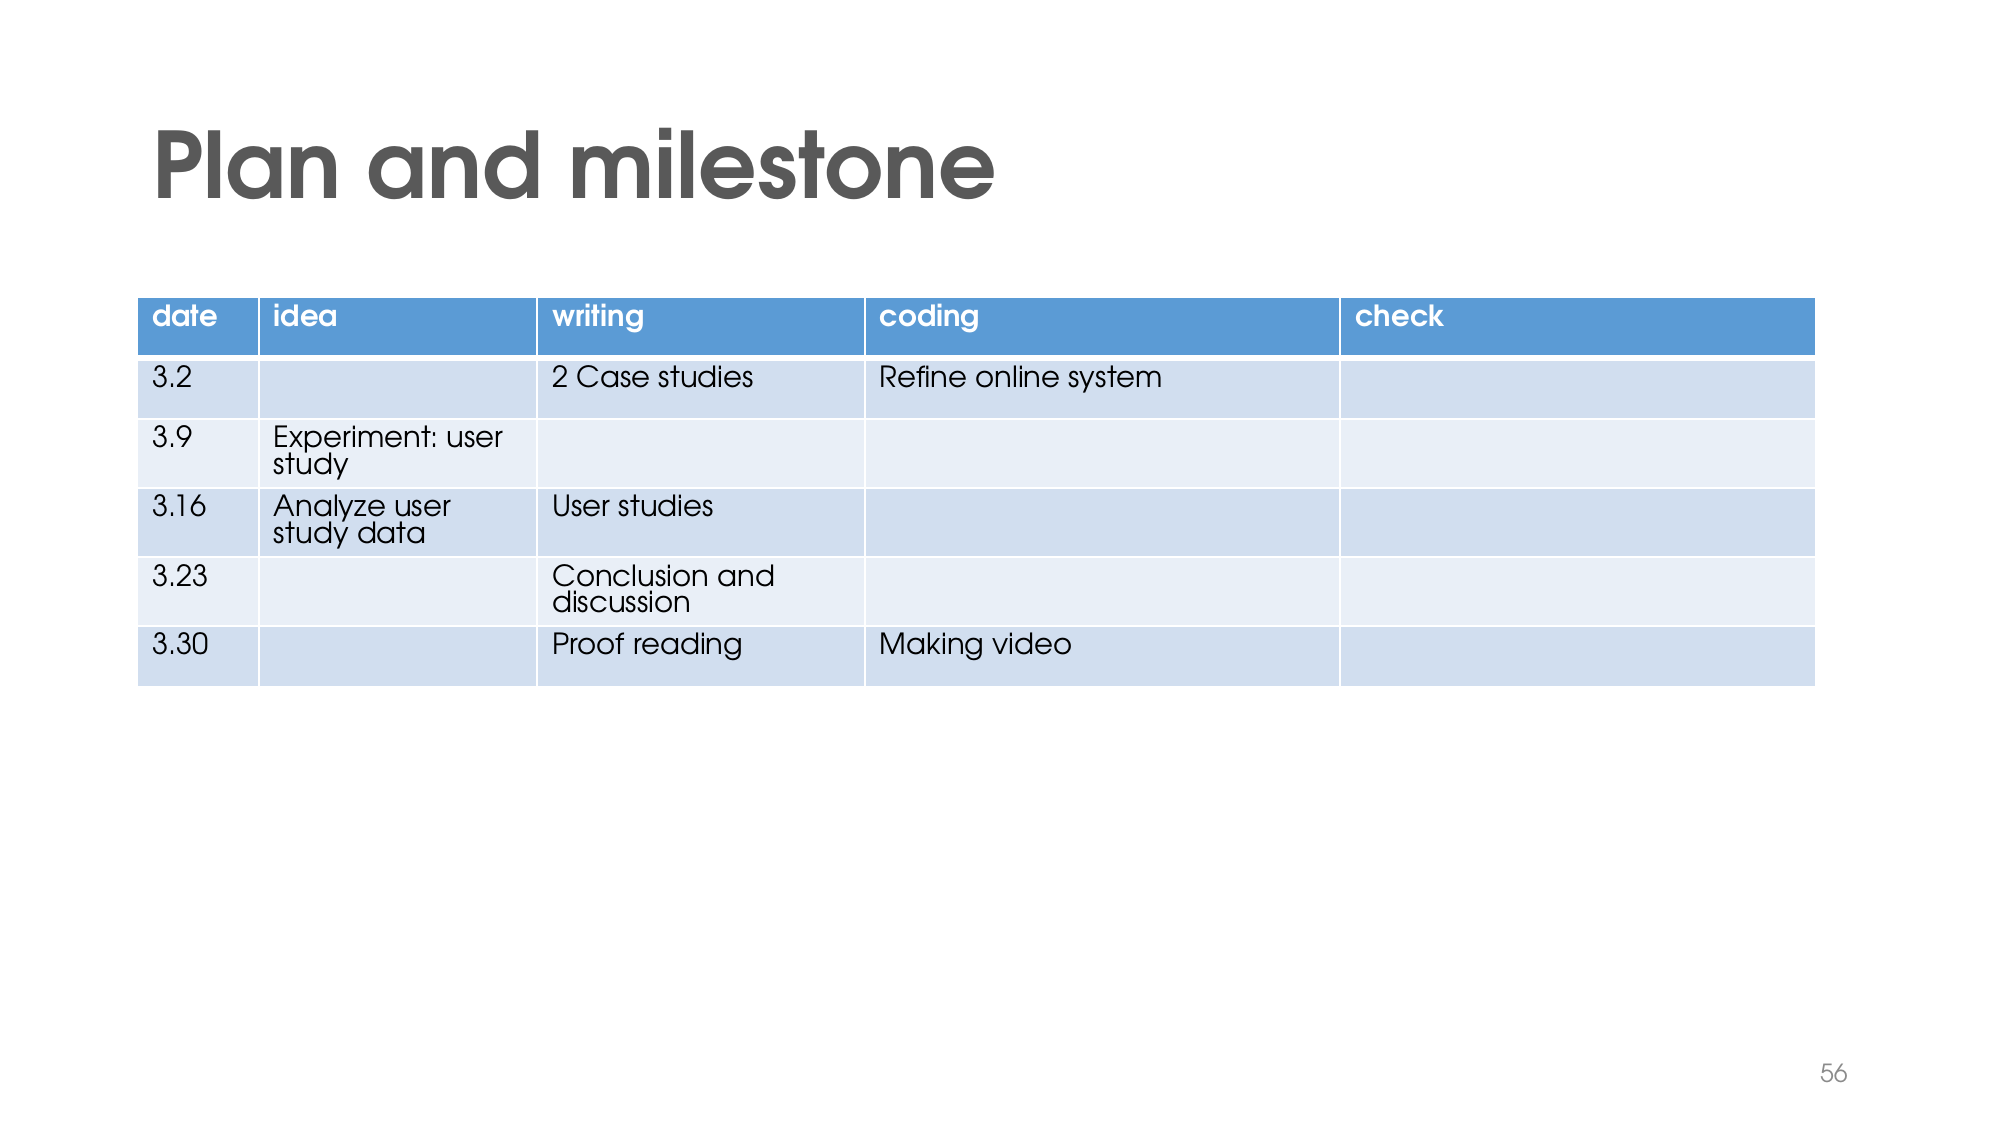

# Plan and milestone
| date | idea | writing | coding | check |
| --- | --- | --- | --- | --- |
| 3.2 |  | 2 Case studies | Refine online system |  |
| 3.9 | Experiment: user study |  |  |  |
| 3.16 | Analyze user study data | User studies |  |  |
| 3.23 |  | Conclusion and discussion |  |  |
| 3.30 |  | Proof reading | Making video |  |
56